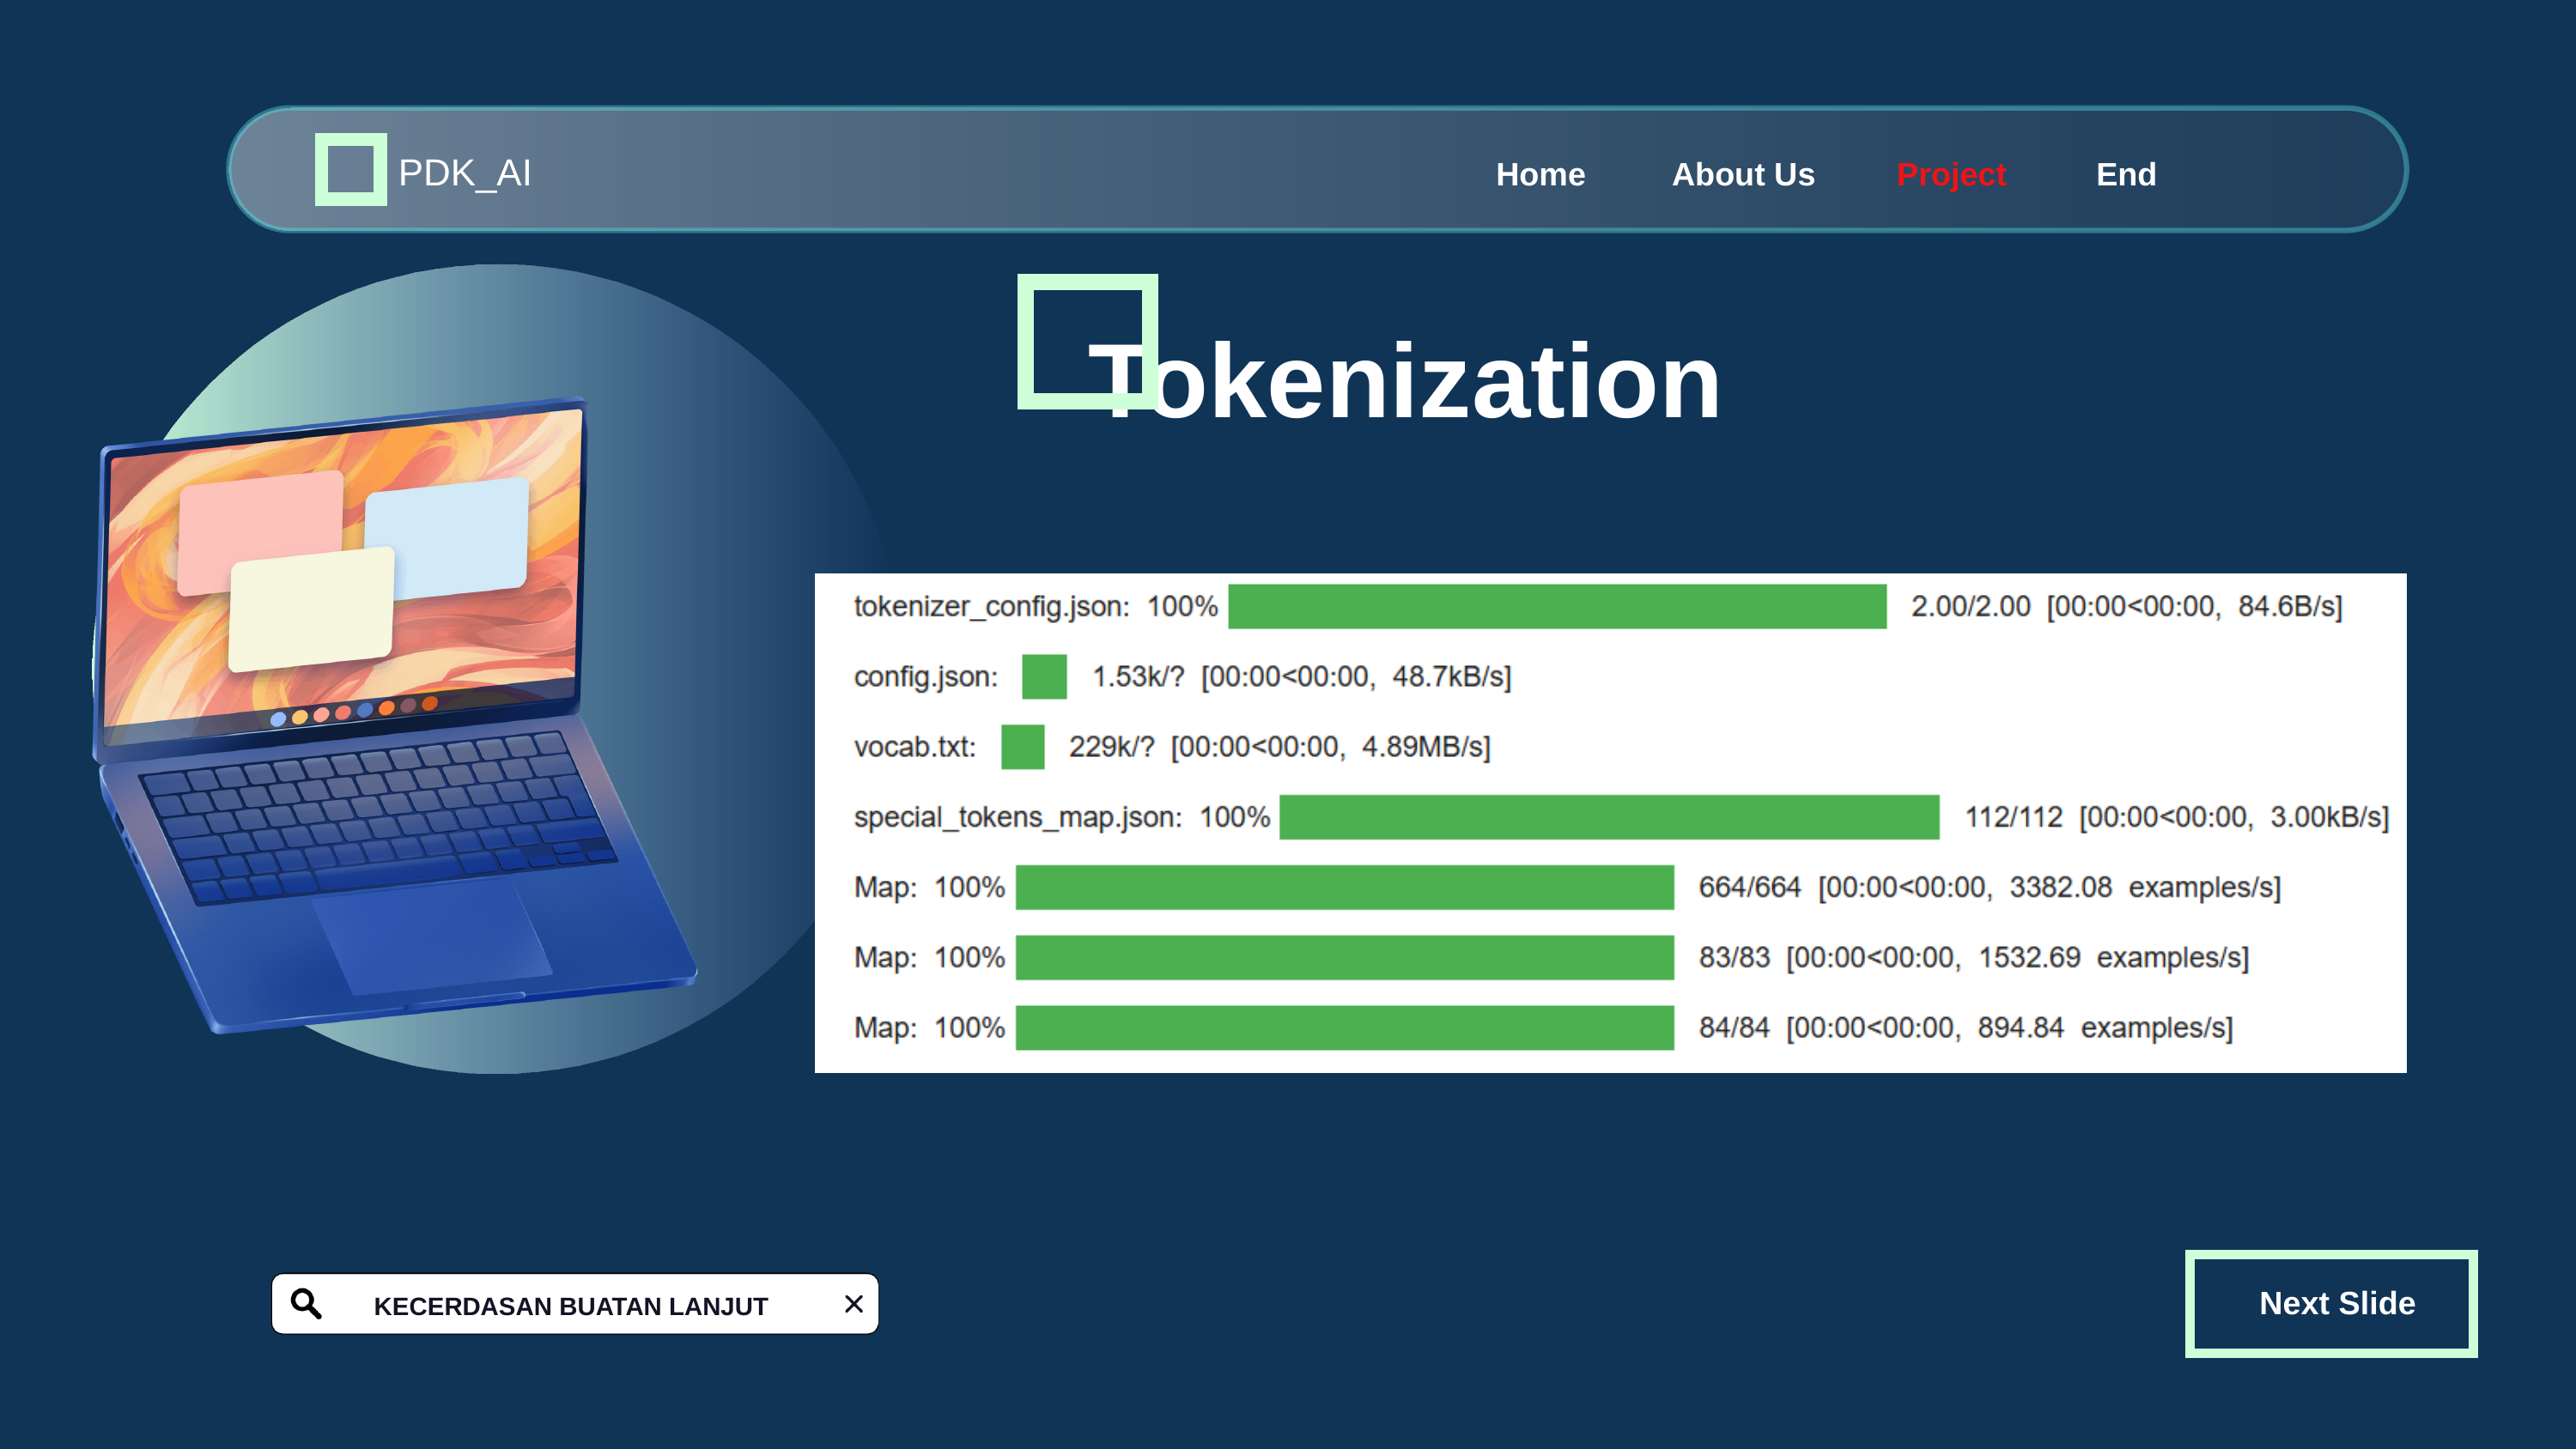

PDK_AI
Home
About Us
Project
End

Tokenization

Next Slide
KECERDASAN BUATAN LANJUT